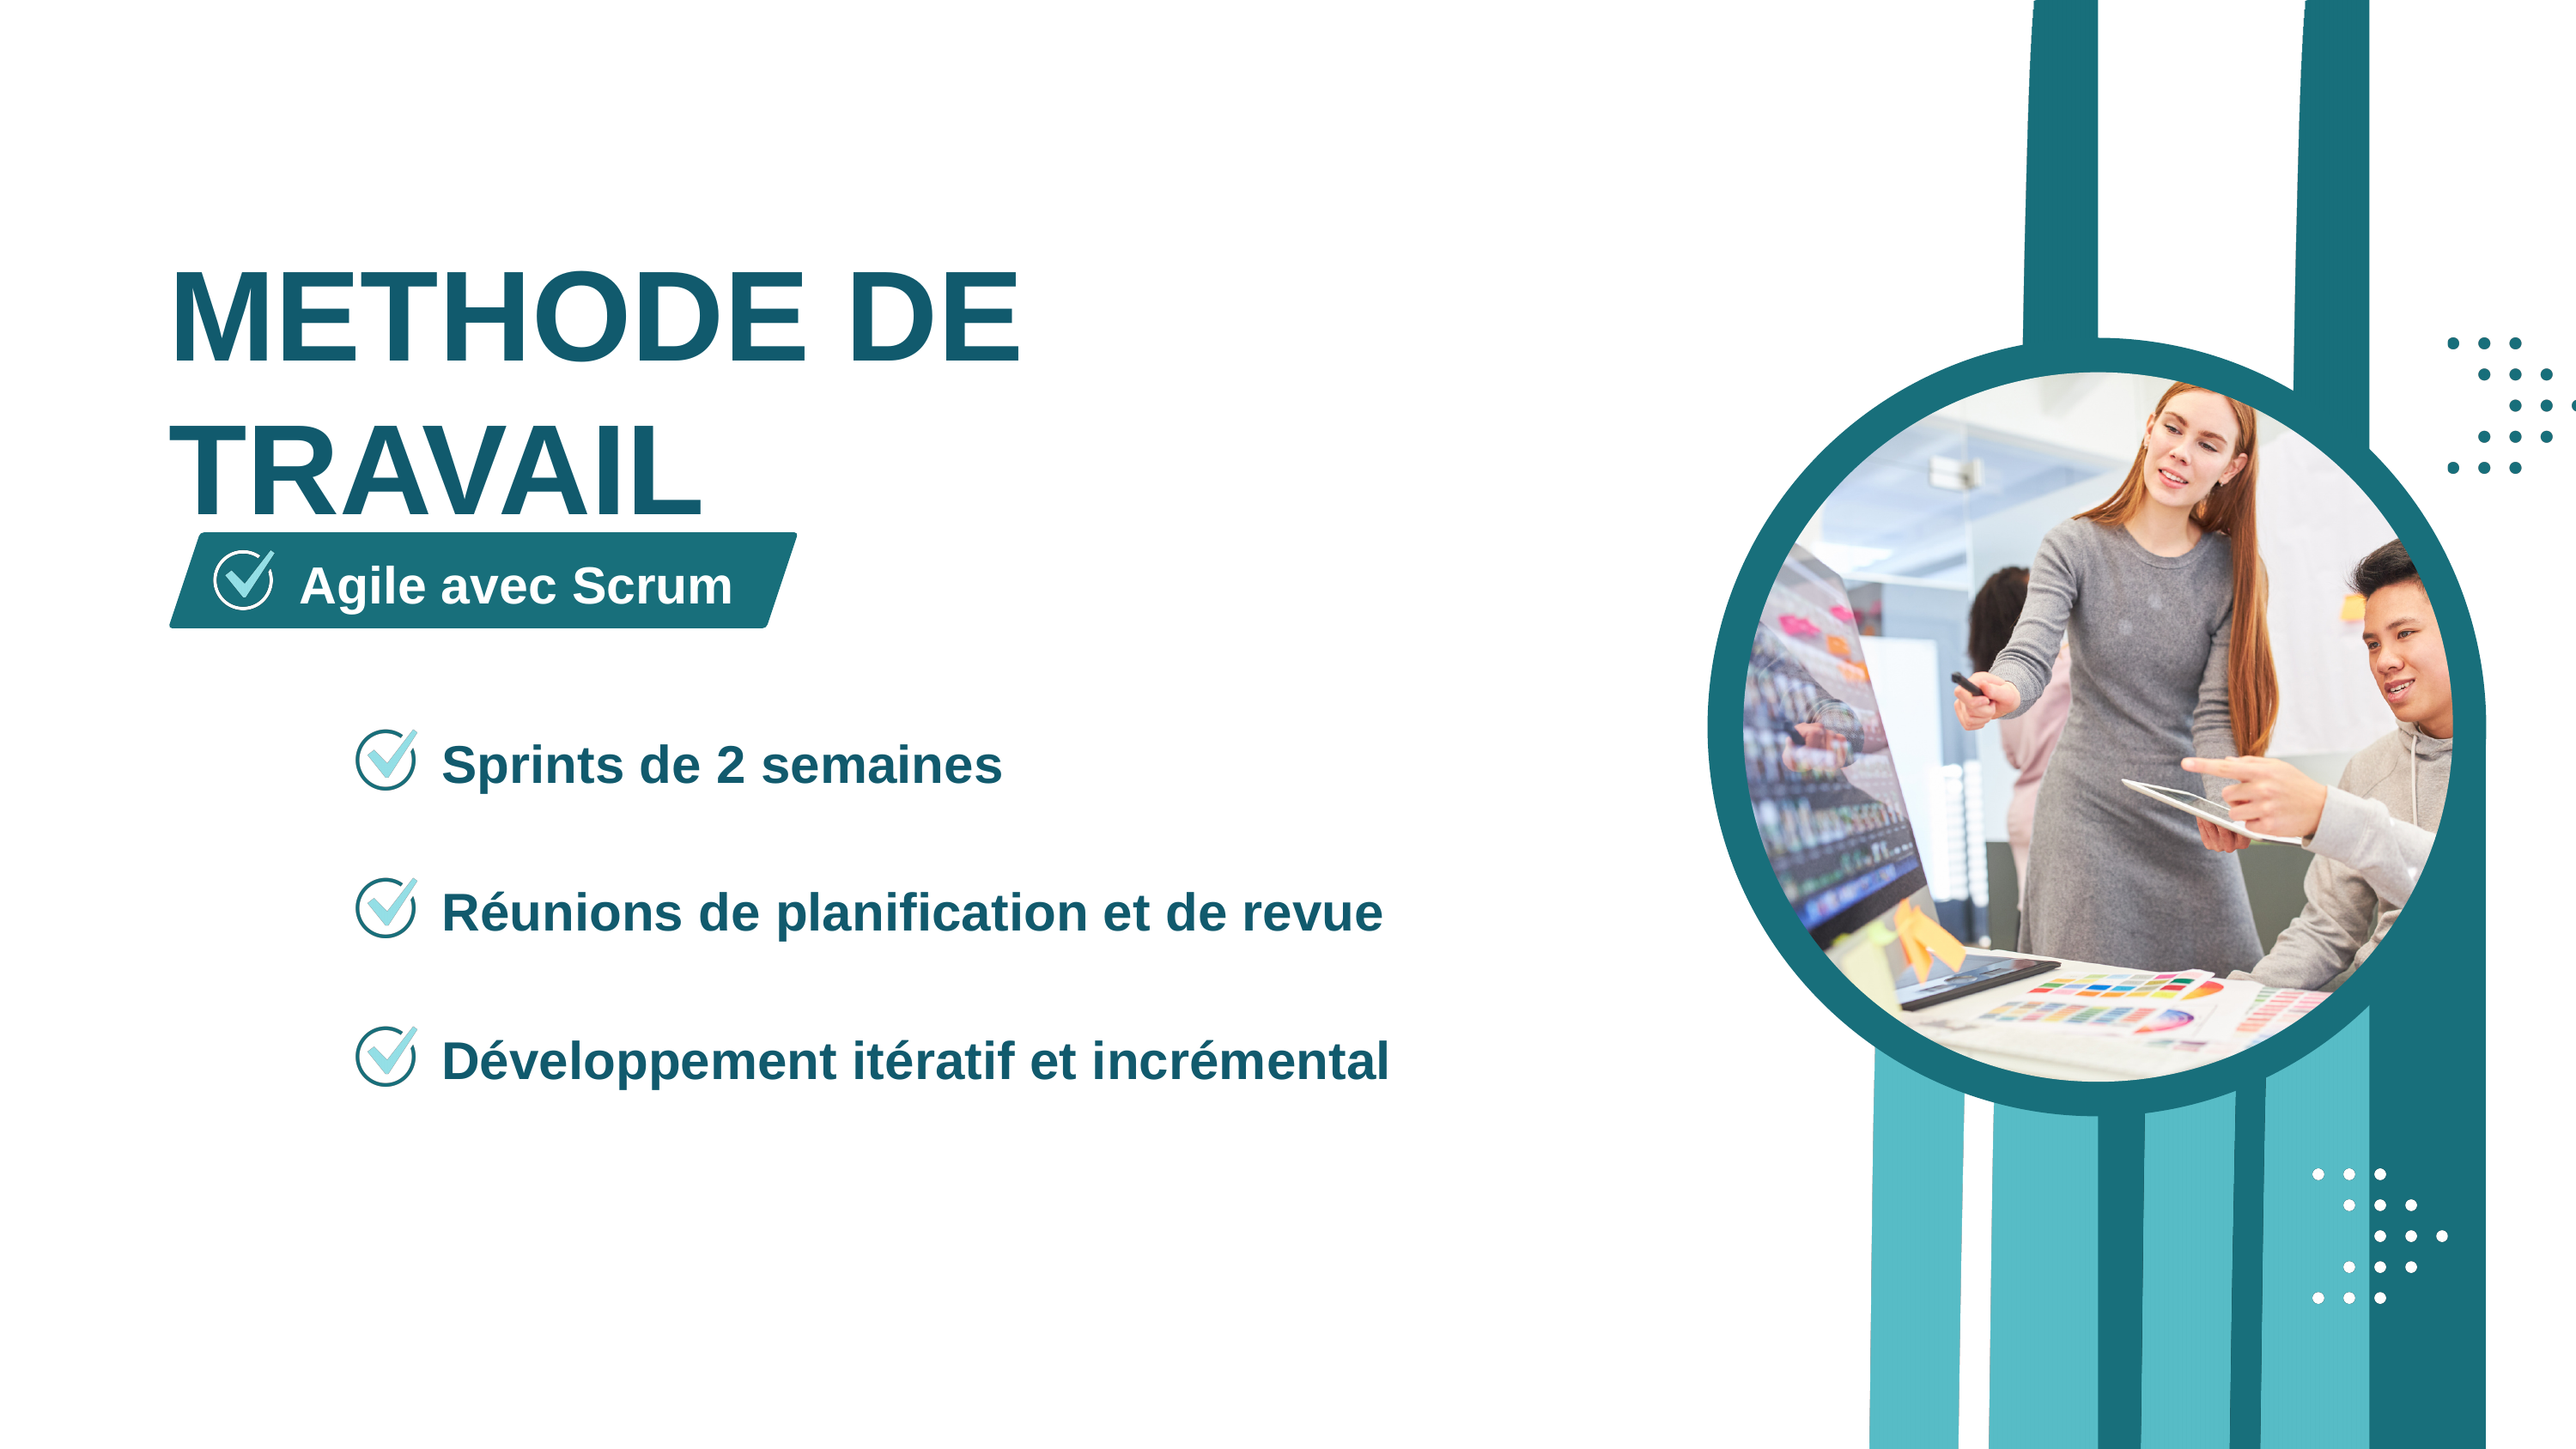

METHODE DE TRAVAIL

Agile avec Scrum

Sprints de 2 semaines

Réunions de planification et de revue

Développement itératif et incrémental